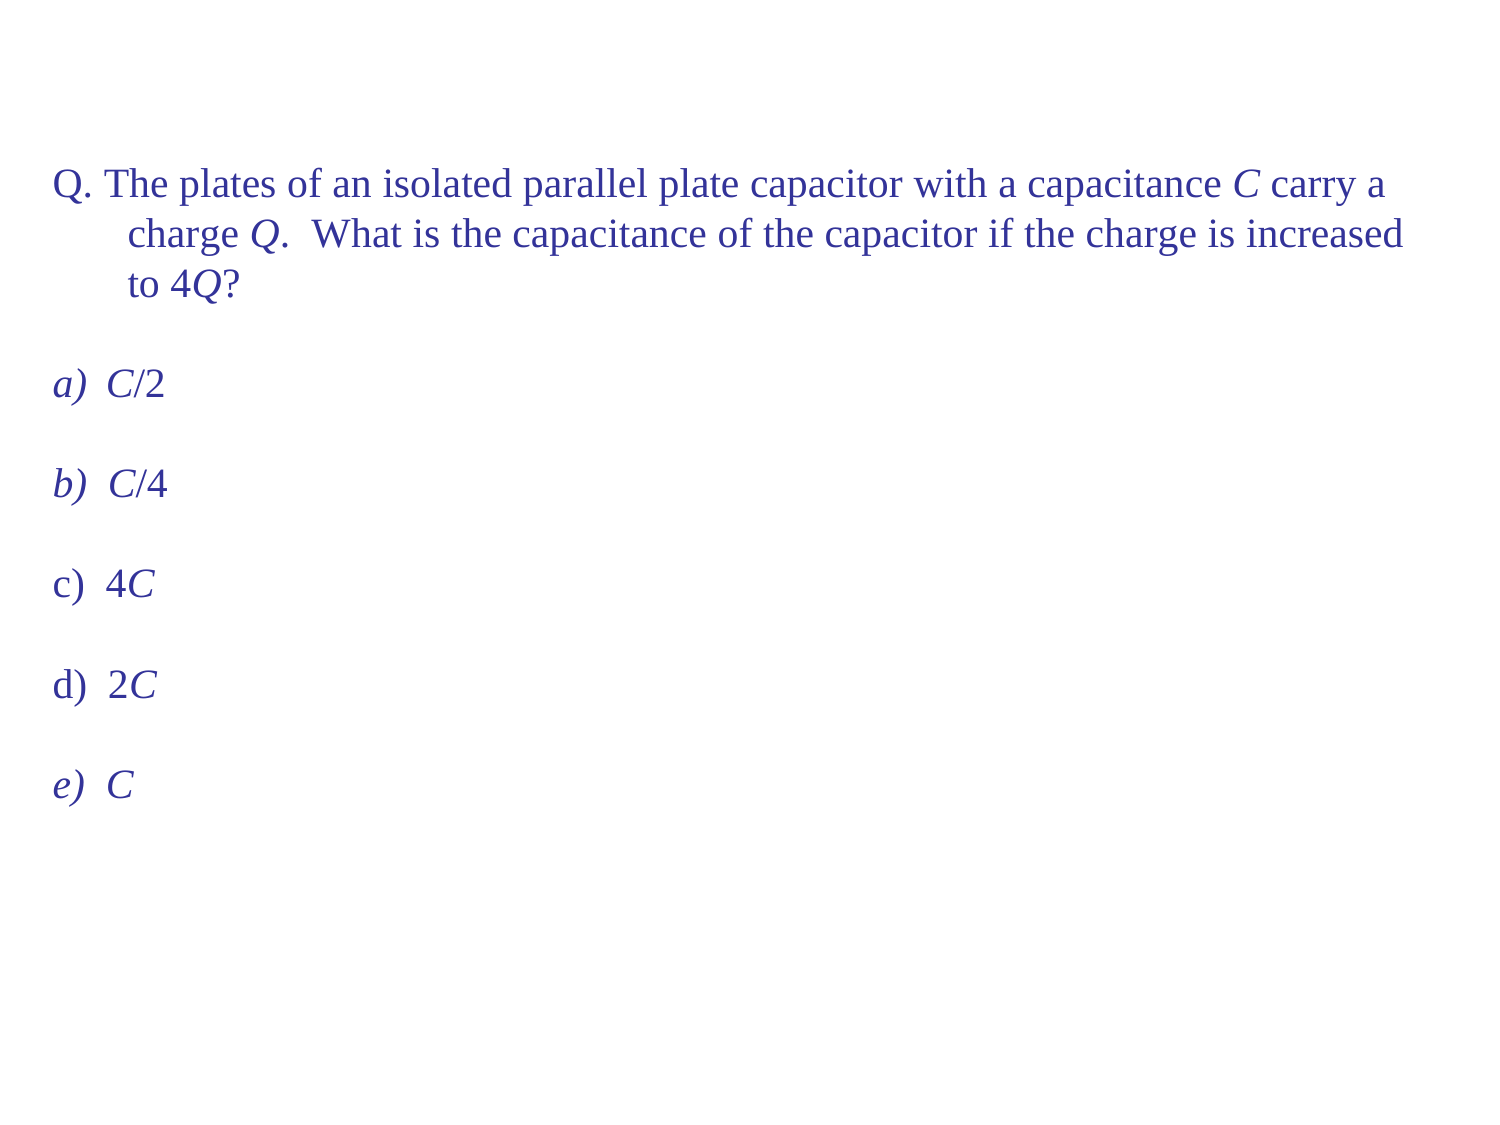

Q. The plates of an isolated parallel plate capacitor with a capacitance C carry a charge Q.  What is the capacitance of the capacitor if the charge is increased to 4Q?

C/2

C/4

4C

2C

C